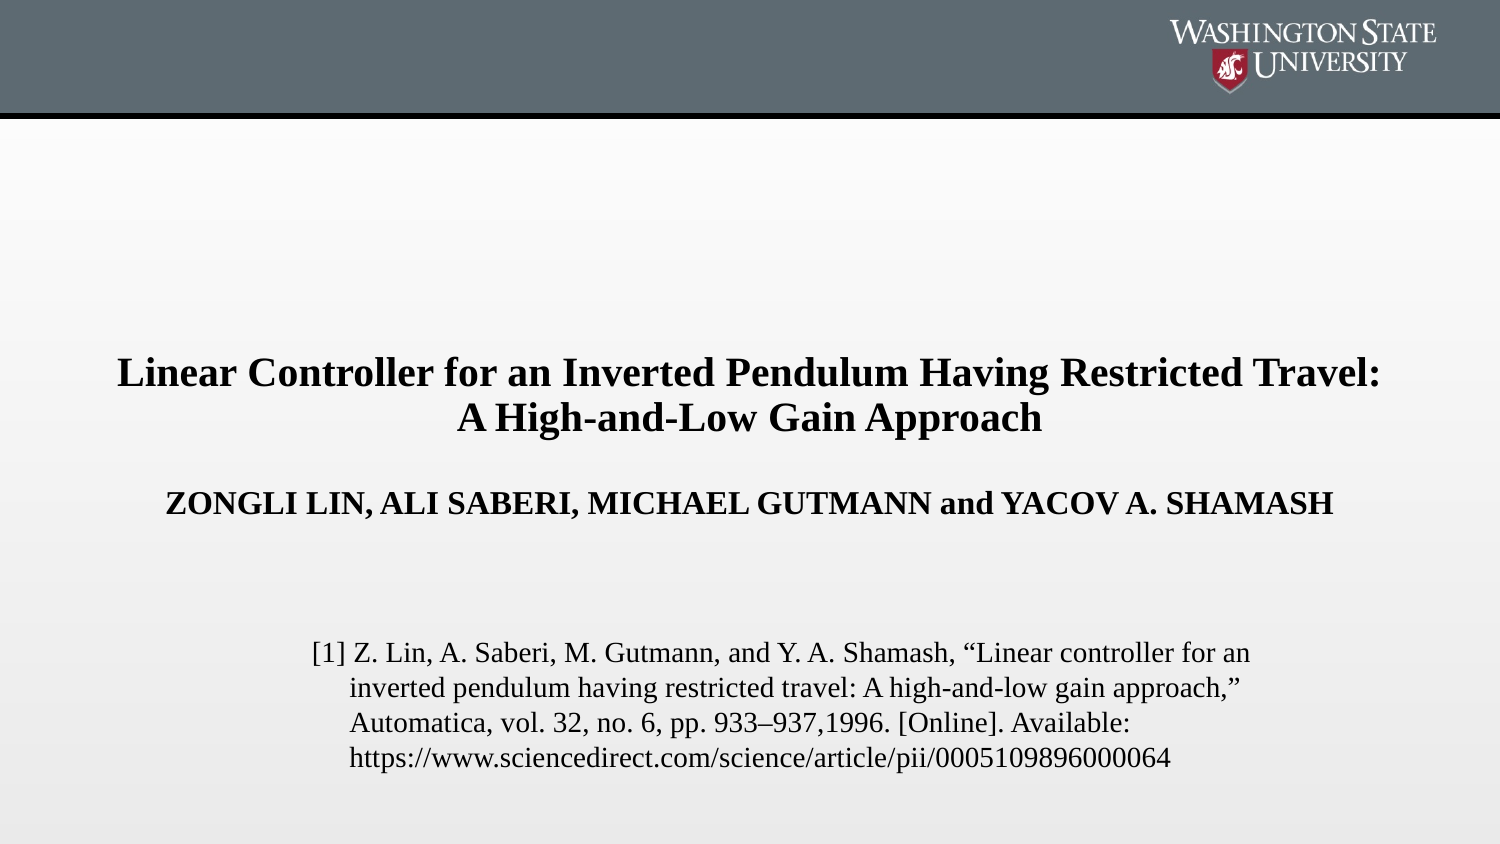

# Linear Controller for an Inverted Pendulum Having Restricted Travel: A High-and-Low Gain Approach ZONGLI LIN, ALI SABERI, MICHAEL GUTMANN and YACOV A. SHAMASH
[1] Z. Lin, A. Saberi, M. Gutmann, and Y. A. Shamash, “Linear controller for an inverted pendulum having restricted travel: A high-and-low gain approach,” Automatica, vol. 32, no. 6, pp. 933–937,1996. [Online]. Available: https://www.sciencedirect.com/science/article/pii/0005109896000064